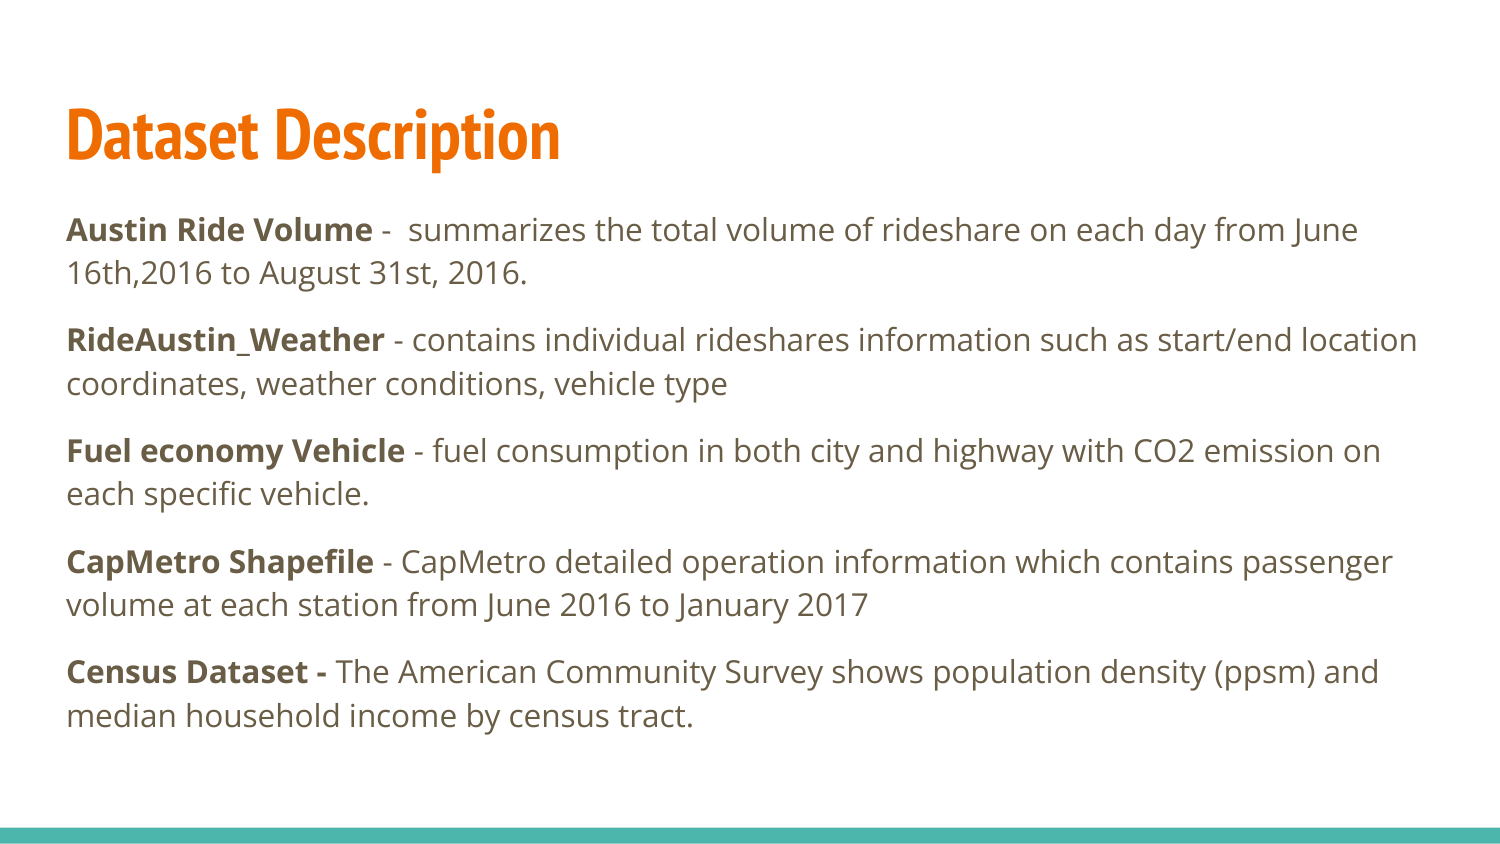

# Dataset Description
Austin Ride Volume -  summarizes the total volume of rideshare on each day from June 16th,2016 to August 31st, 2016.
RideAustin_Weather - contains individual rideshares information such as start/end location coordinates, weather conditions, vehicle type
Fuel economy Vehicle - fuel consumption in both city and highway with CO2 emission on each specific vehicle.
CapMetro Shapefile - CapMetro detailed operation information which contains passenger volume at each station from June 2016 to January 2017
Census Dataset - The American Community Survey shows population density (ppsm) and median household income by census tract.